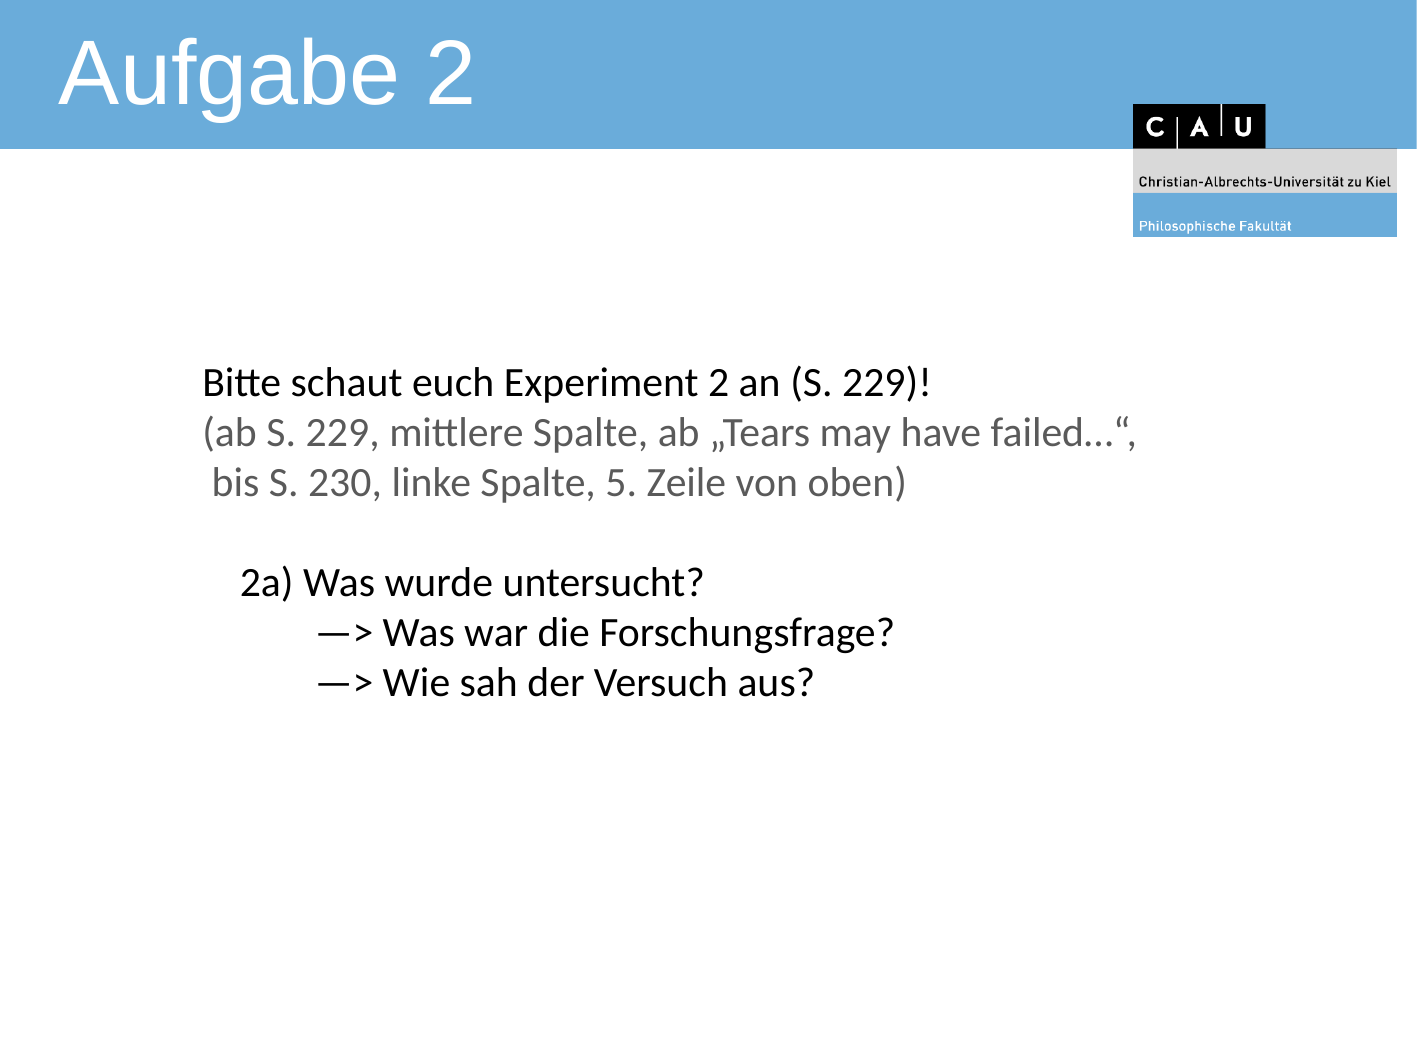

# Aufgabe 2
Bitte schaut euch Experiment 2 an (S. 229)!
(ab S. 229, mittlere Spalte, ab „Tears may have failed…“,
 bis S. 230, linke Spalte, 5. Zeile von oben)

2a) Was wurde untersucht?
—> Was war die Forschungsfrage?
—> Wie sah der Versuch aus?